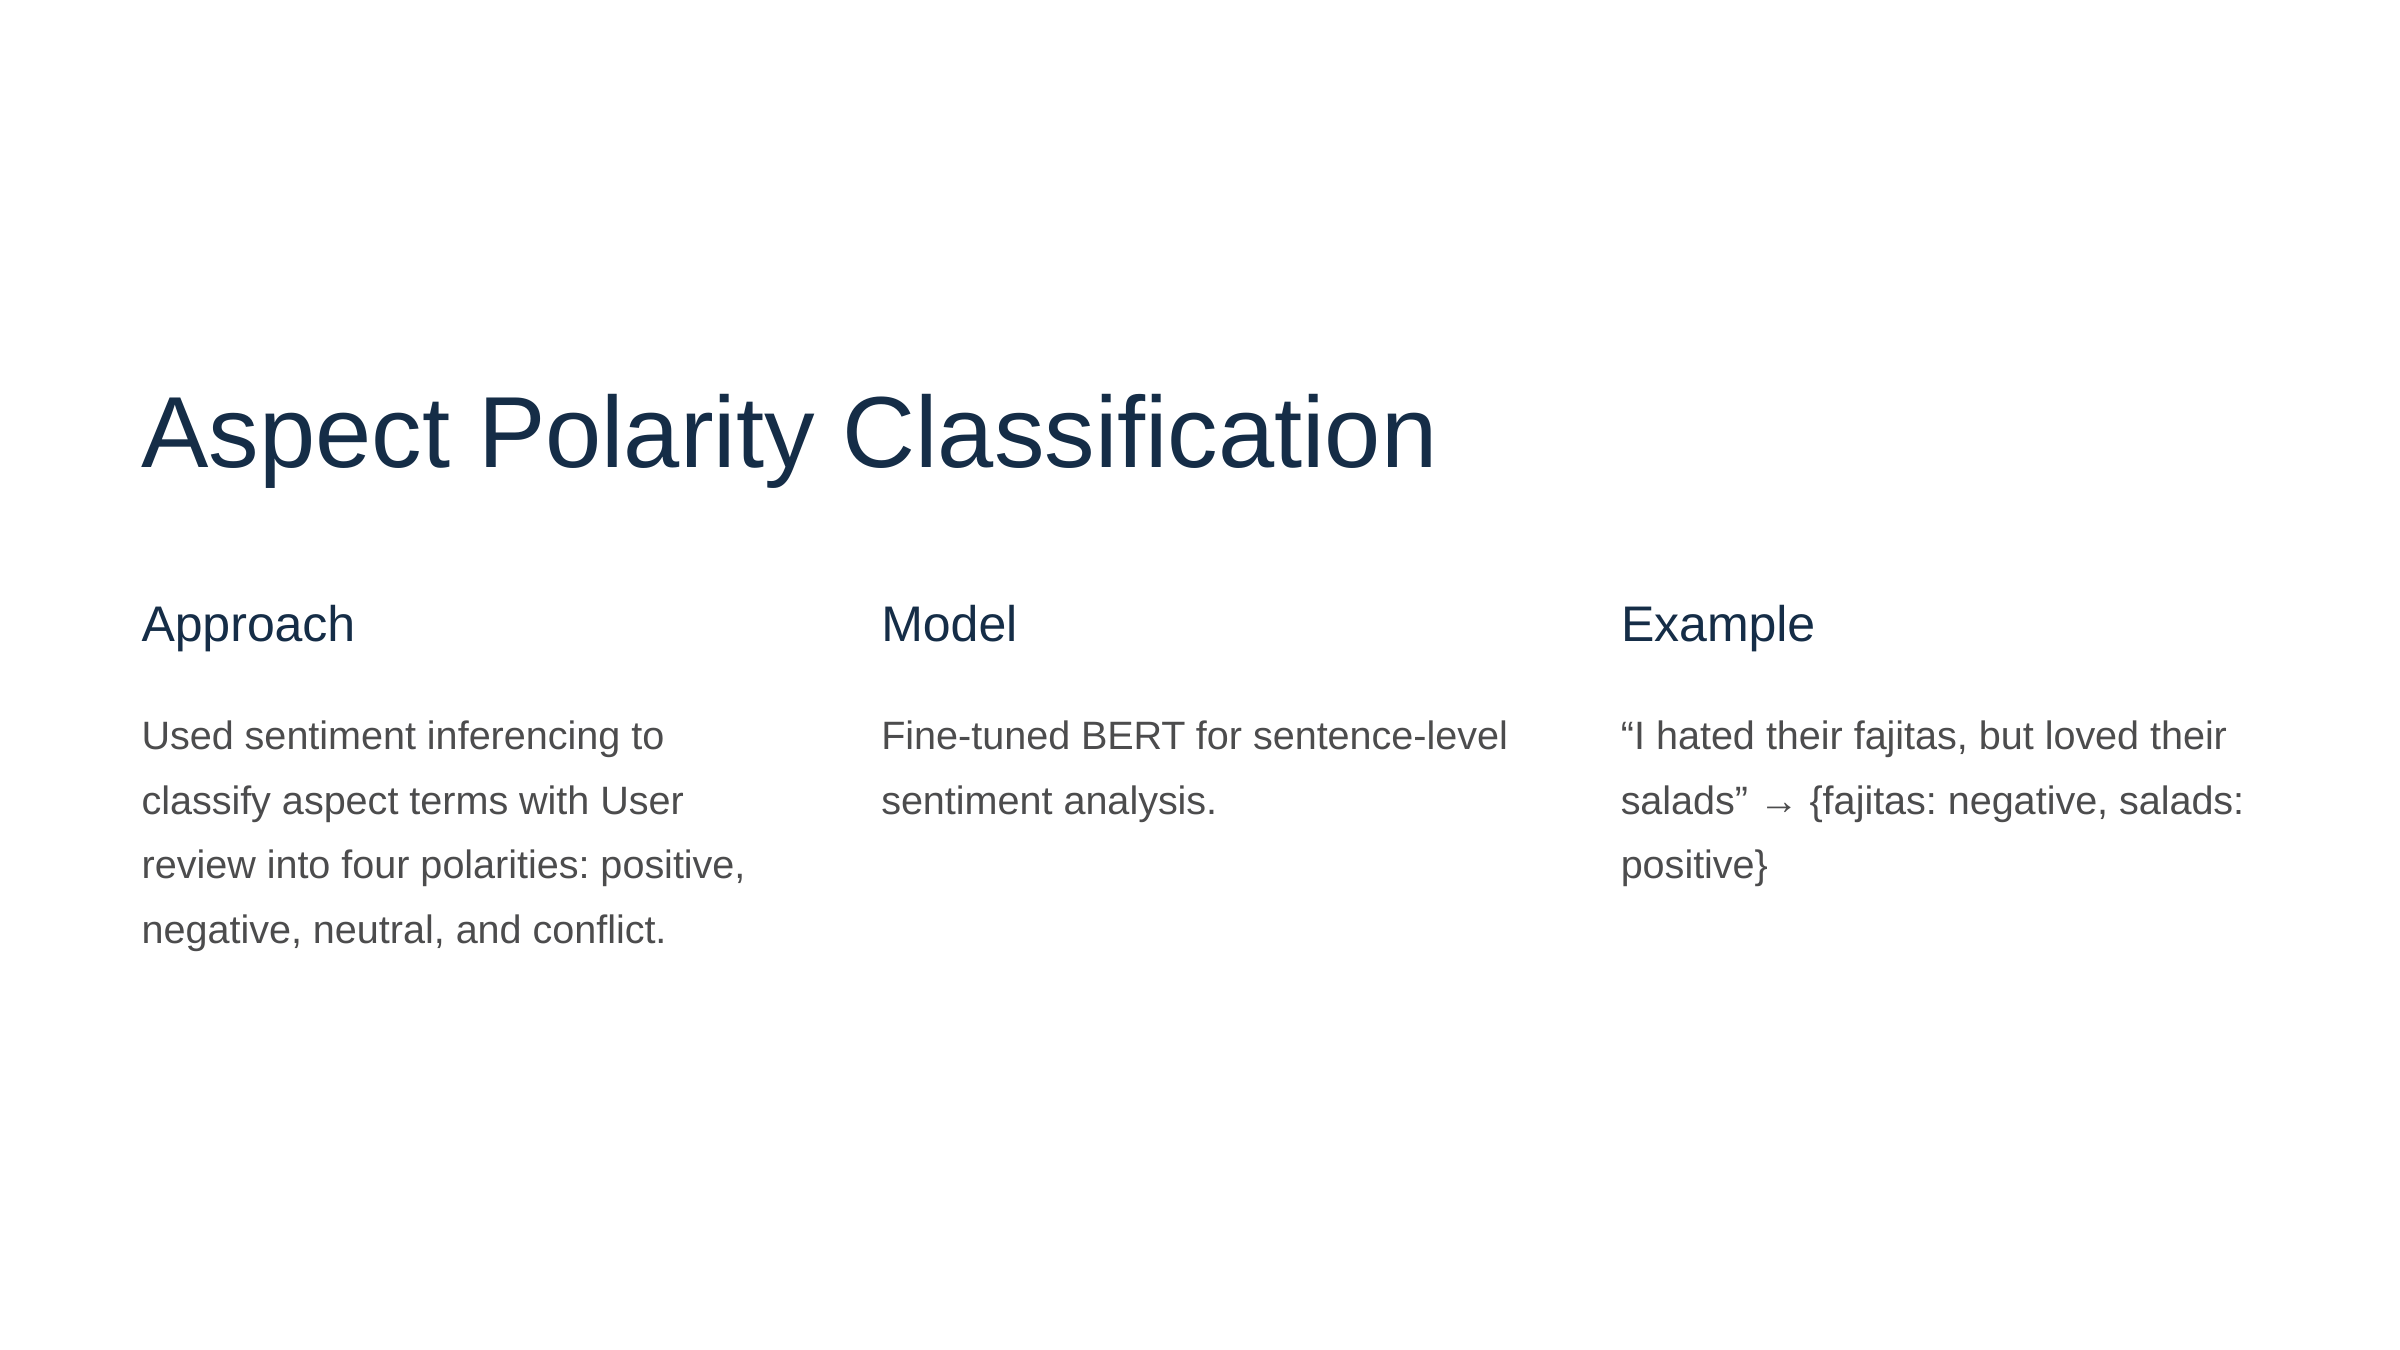

Aspect Polarity Classification
Approach
Model
Example
Used sentiment inferencing to classify aspect terms with User review into four polarities: positive, negative, neutral, and conflict.
Fine-tuned BERT for sentence-level sentiment analysis.
“I hated their fajitas, but loved their salads” → {fajitas: negative, salads: positive}